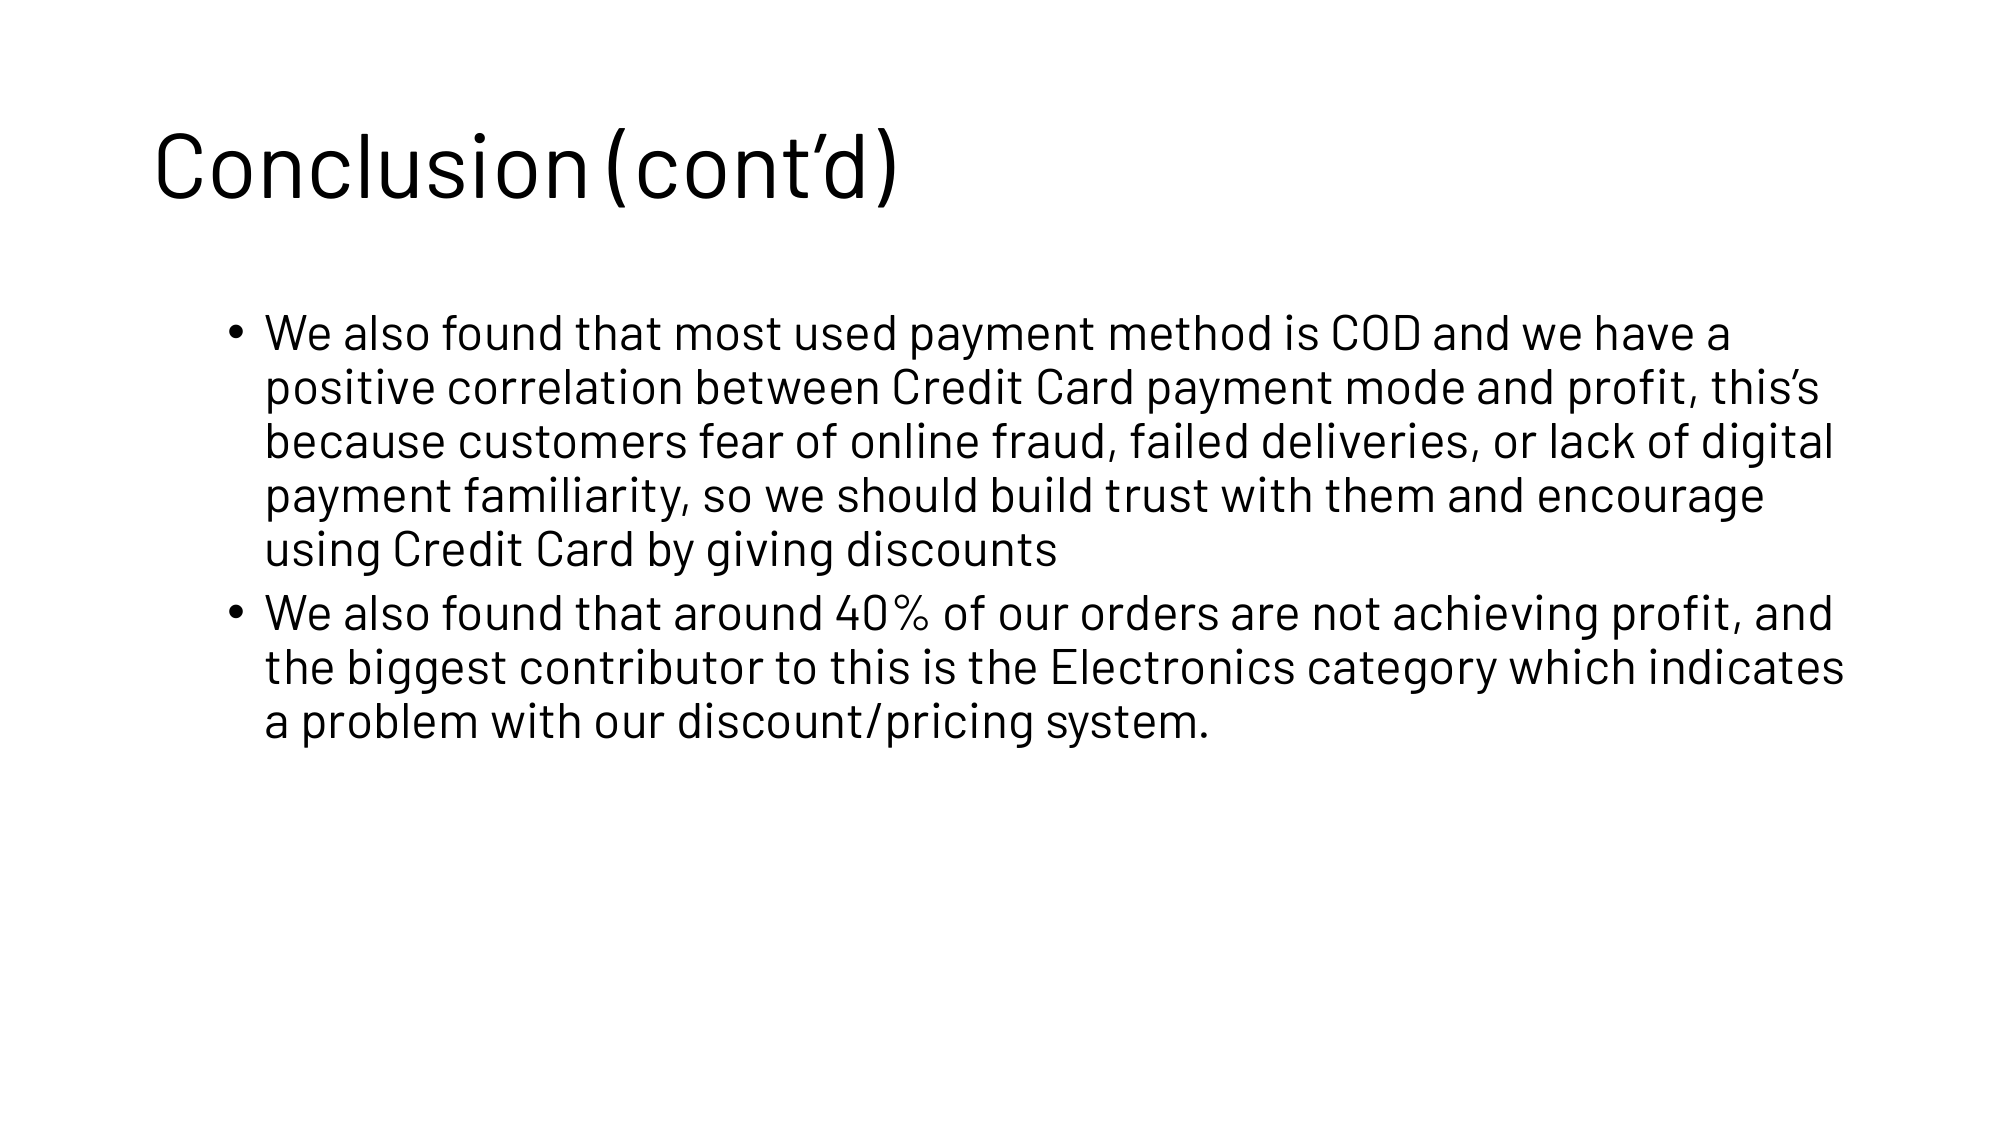

# Conclusion (cont’d)
We also found that most used payment method is COD and we have a positive correlation between Credit Card payment mode and profit, this’s because customers fear of online fraud, failed deliveries, or lack of digital payment familiarity, so we should build trust with them and encourage using Credit Card by giving discounts
We also found that around 40% of our orders are not achieving profit, and the biggest contributor to this is the Electronics category which indicates a problem with our discount/pricing system.